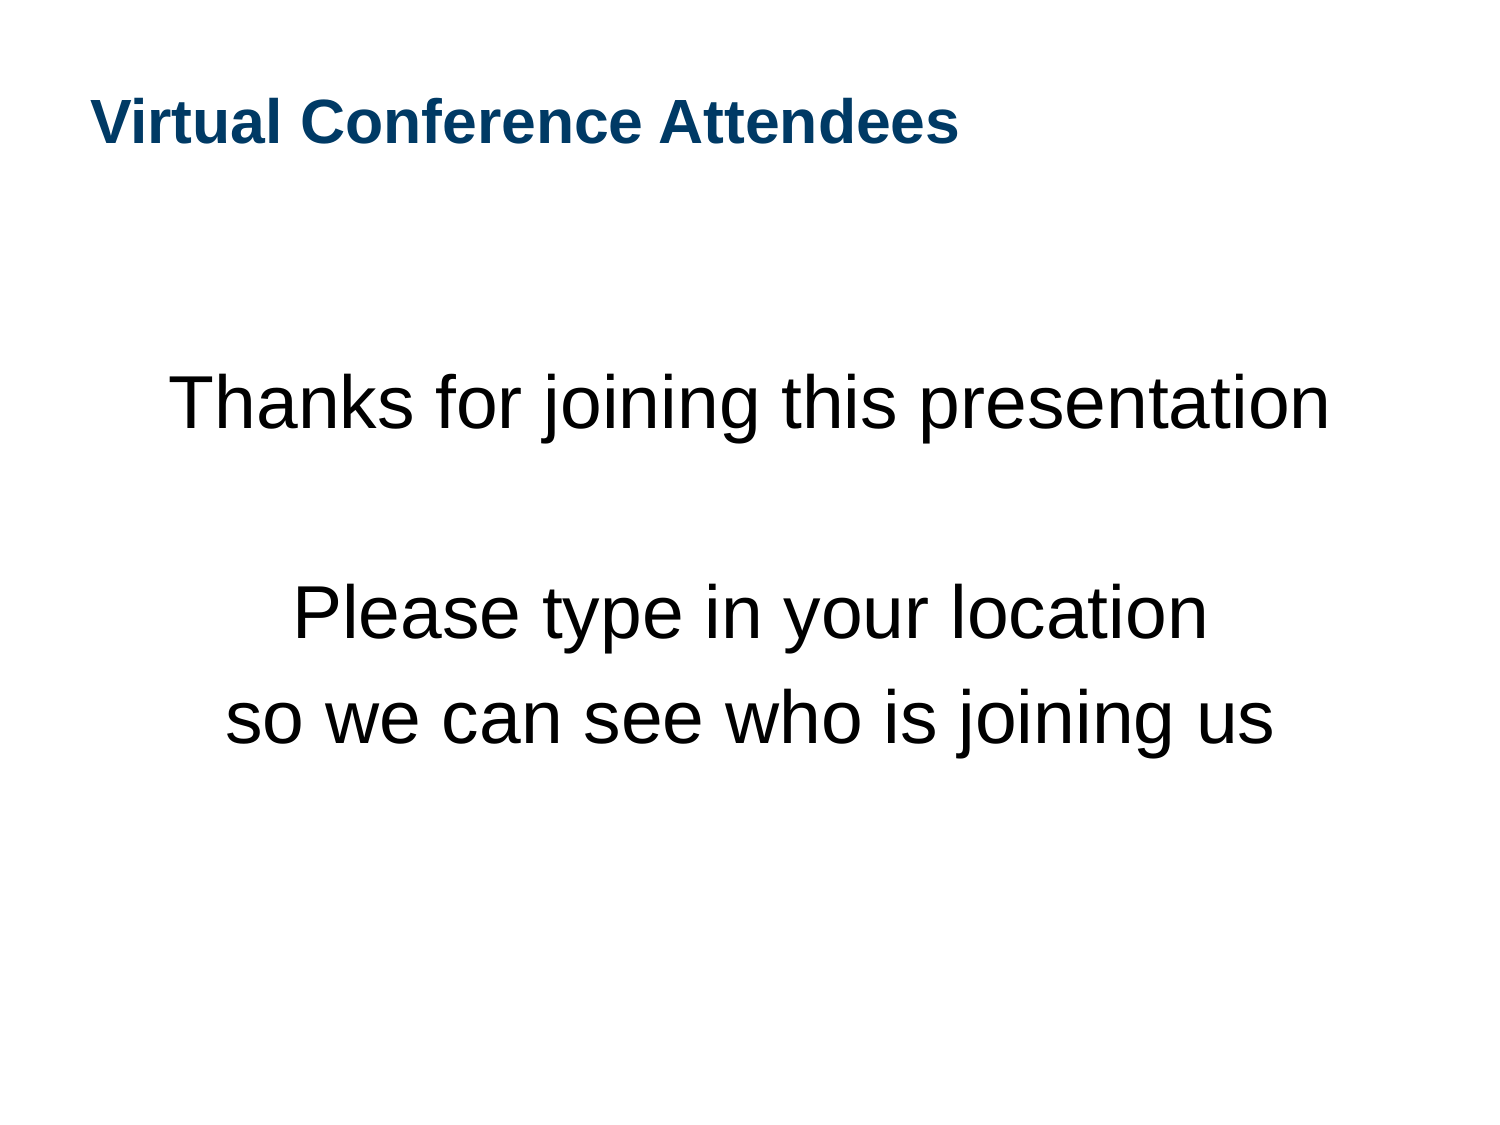

# Virtual Conference Attendees

Thanks for joining this presentation

Please type in your location
so we can see who is joining us
2